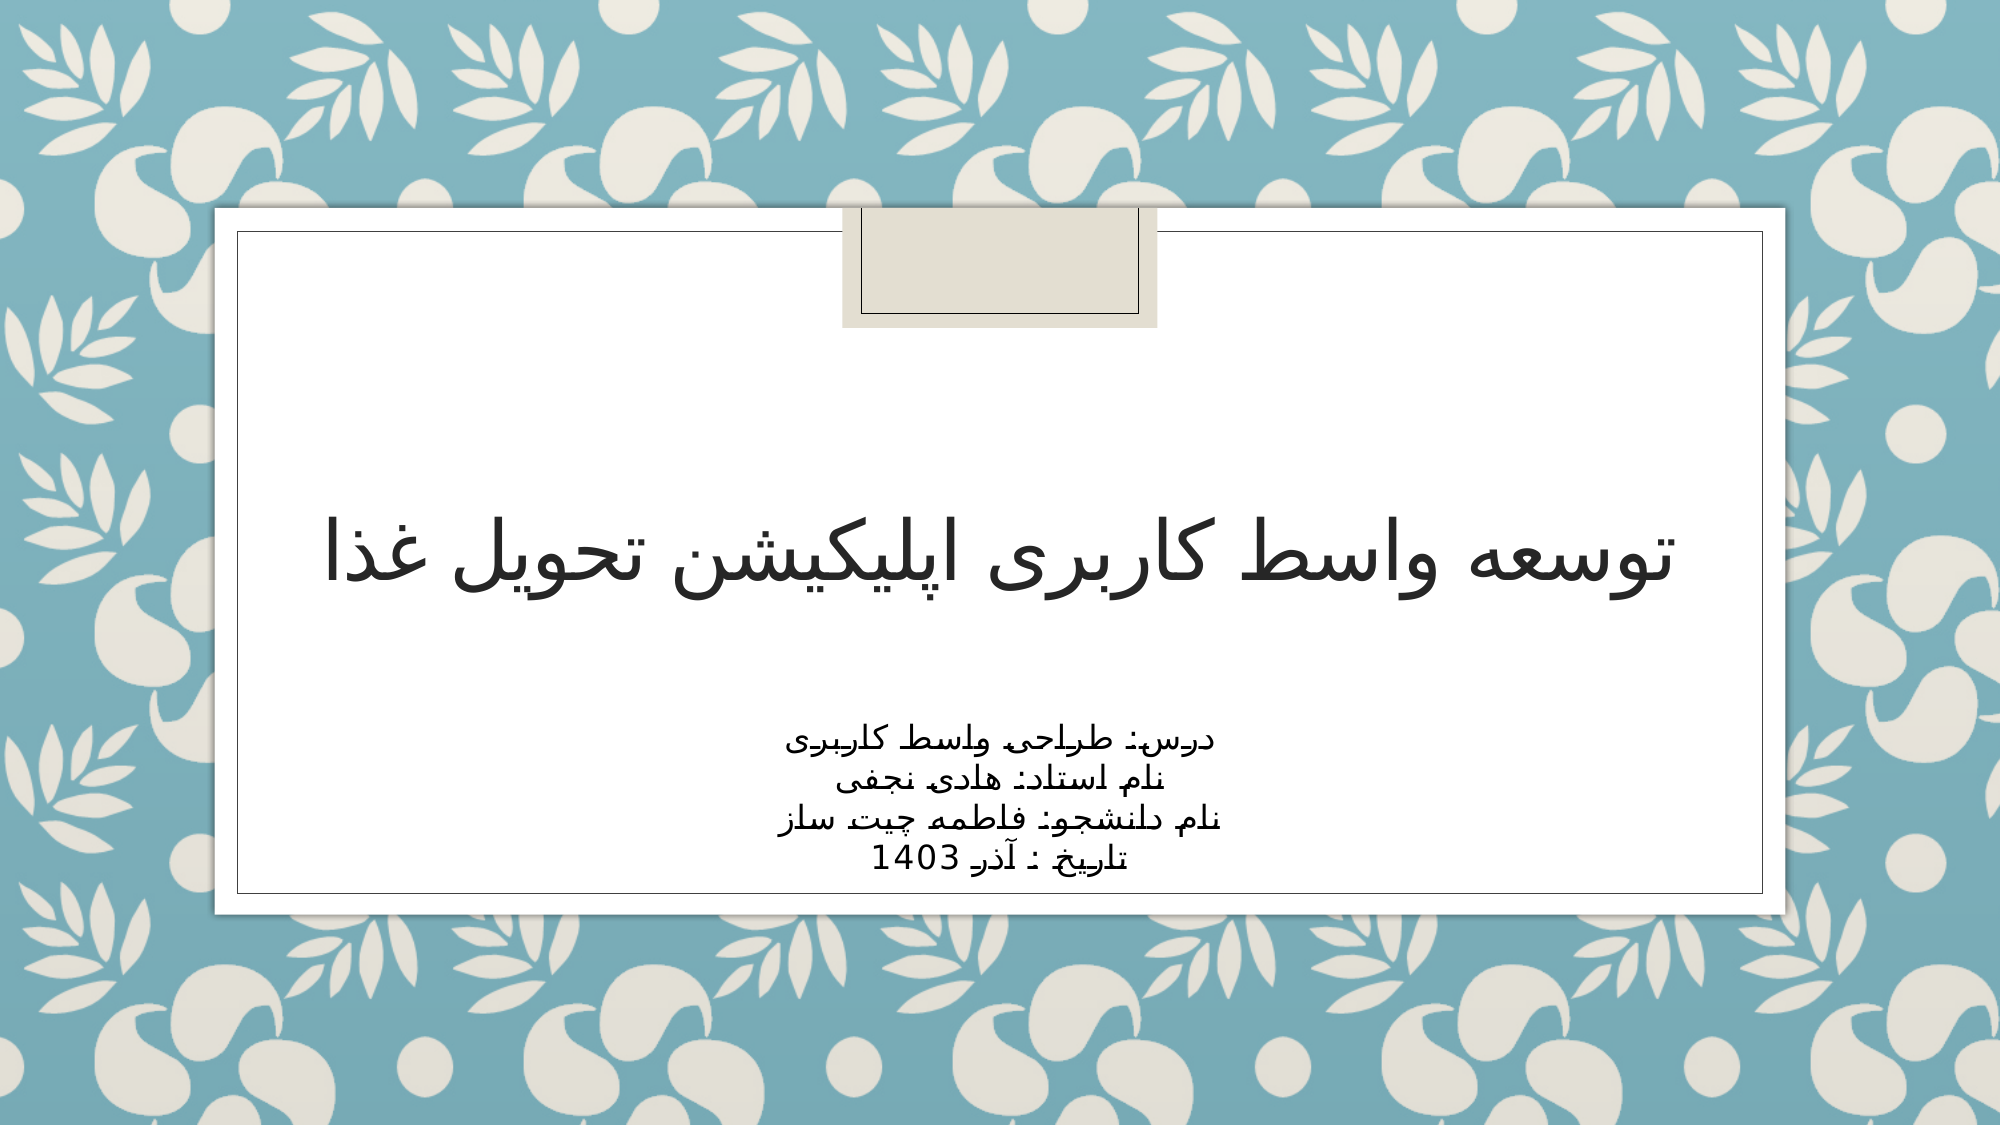

# توسعه واسط کاربری اپلیکیشن تحویل غذا
درس: طراحی واسط کاربری
نام استاد: هادی نجفی
نام دانشجو: فاطمه چیت ساز
تاریخ : آذر 1403